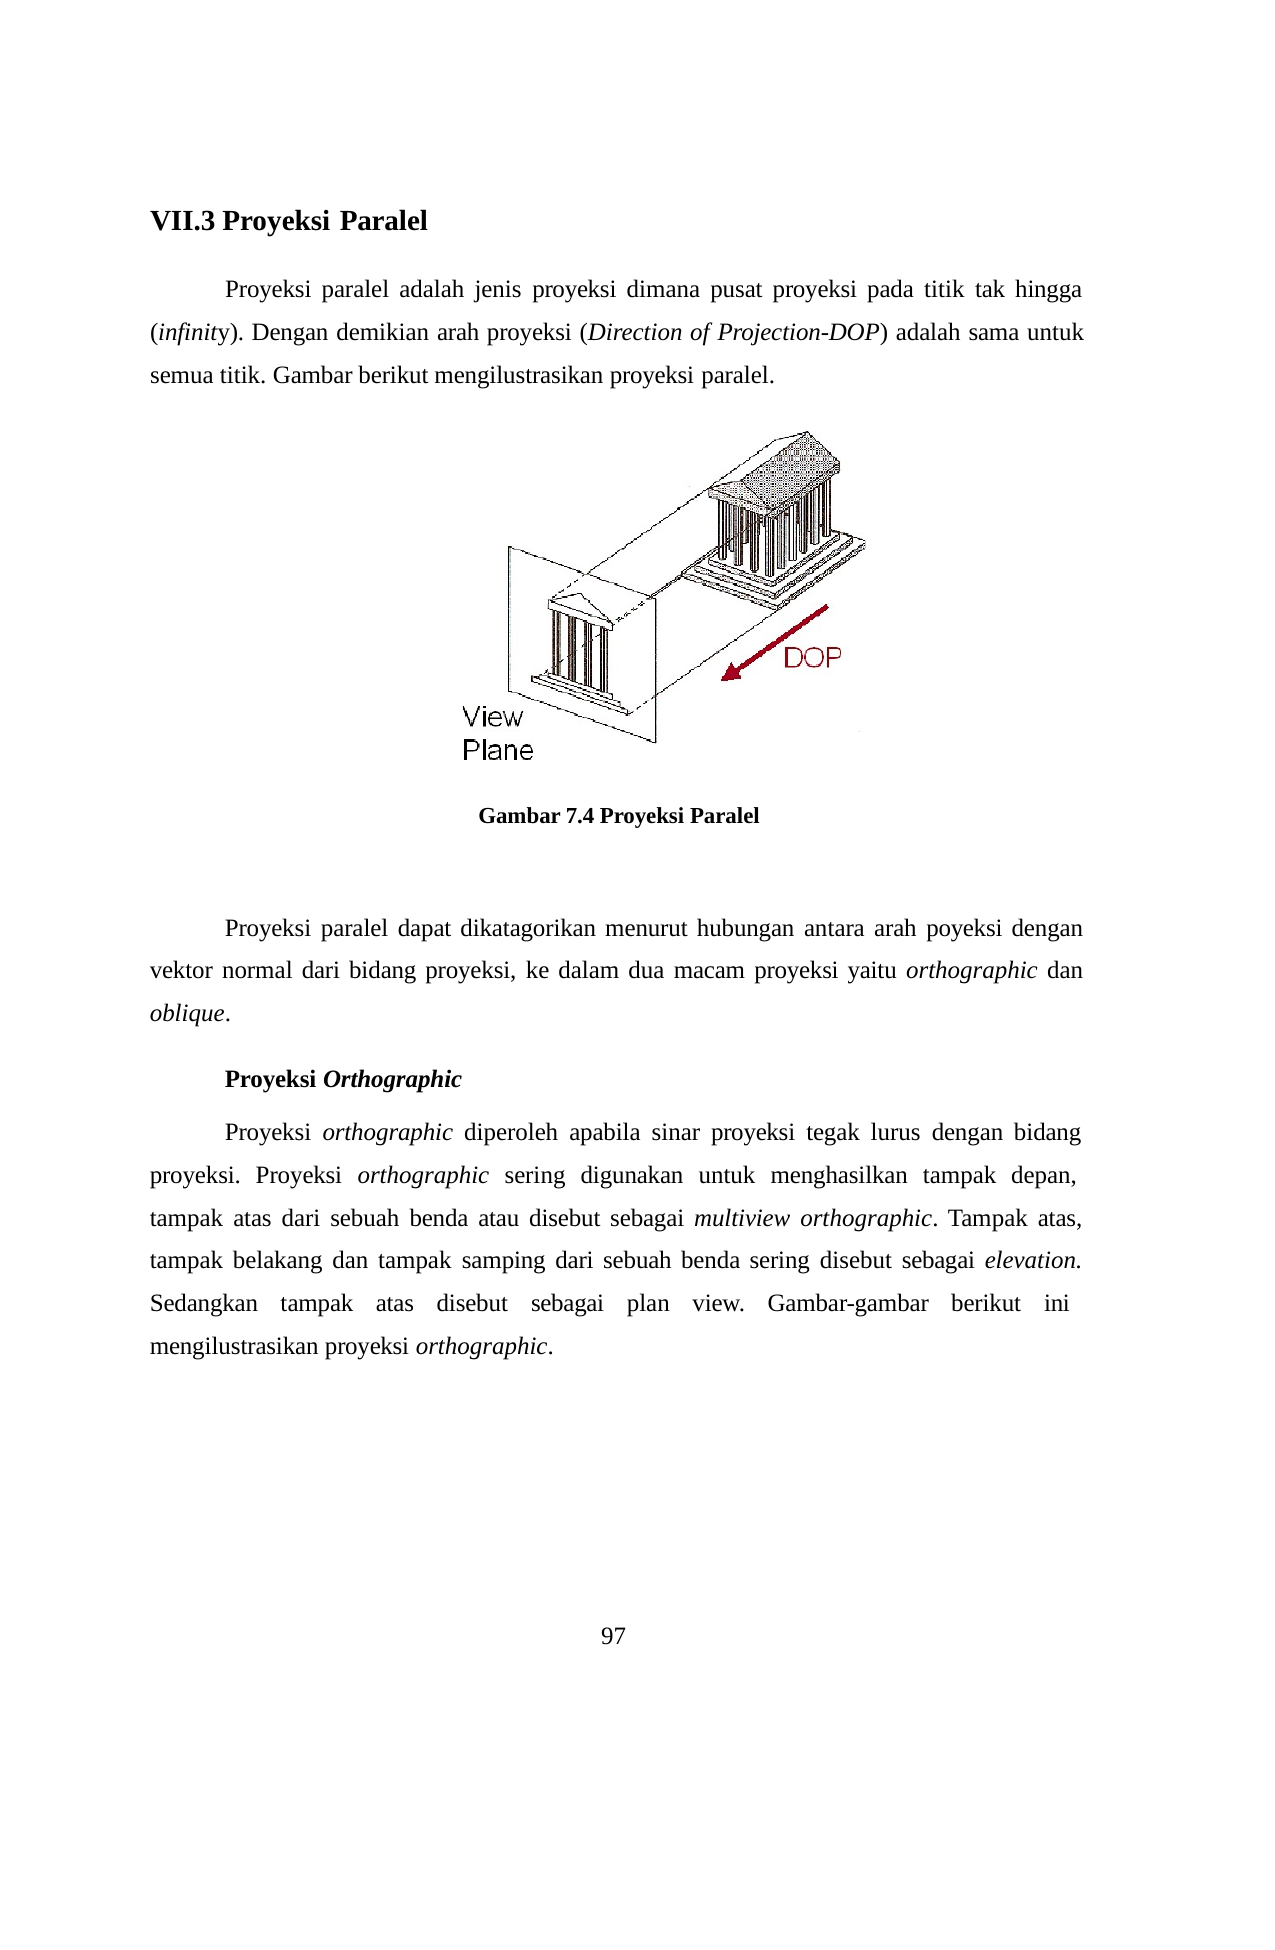

VII.3 Proyeksi Paralel
Proyeksi paralel adalah jenis proyeksi dimana pusat proyeksi pada titik tak hingga  (infinity). Dengan demikian arah proyeksi (Direction of Projection-DOP) adalah sama untuk  semua titik. Gambar berikut mengilustrasikan proyeksi paralel.

Gambar 7.4 Proyeksi Paralel
Proyeksi paralel dapat dikatagorikan menurut hubungan antara arah poyeksi dengan  vektor normal dari bidang proyeksi, ke dalam dua macam proyeksi yaitu orthographic dan  oblique.

Proyeksi Orthographic
Proyeksi orthographic diperoleh apabila sinar proyeksi tegak lurus dengan bidang  proyeksi. Proyeksi orthographic sering digunakan untuk menghasilkan tampak depan,  tampak atas dari sebuah benda atau disebut sebagai multiview orthographic. Tampak atas,  tampak belakang dan tampak samping dari sebuah benda sering disebut sebagai elevation.  Sedangkan tampak atas disebut sebagai plan view. Gambar-gambar berikut ini  mengilustrasikan proyeksi orthographic.
97